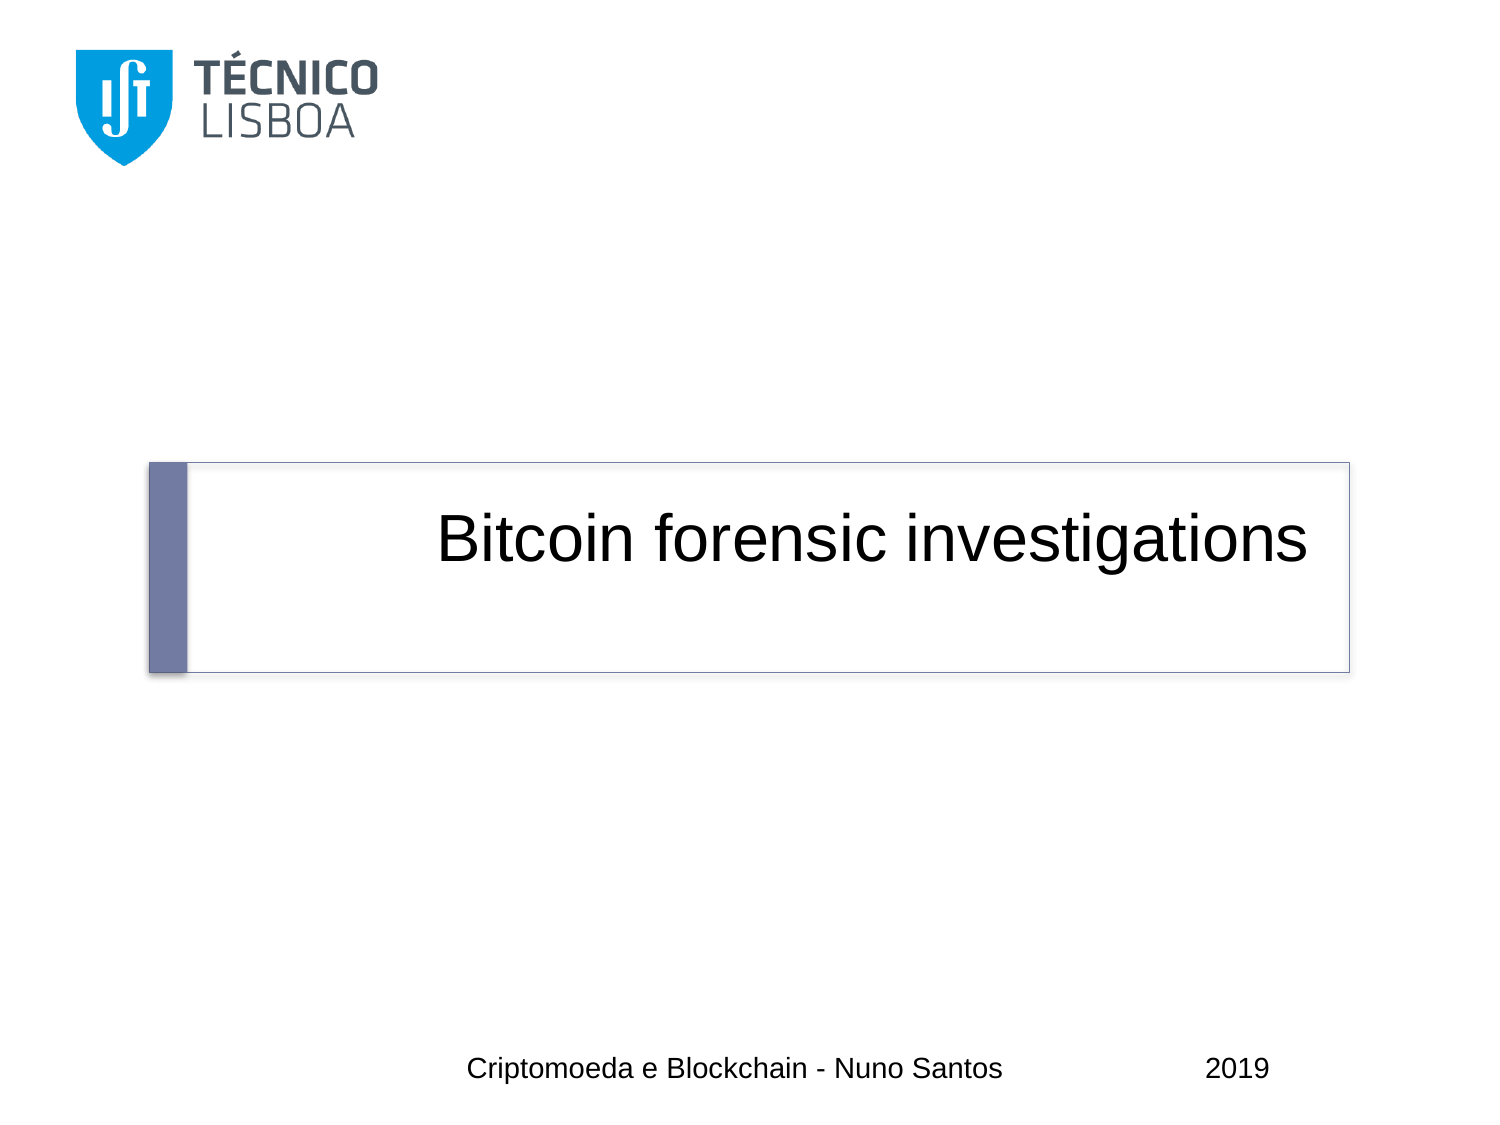

# Bitcoin forensic investigations
Criptomoeda e Blockchain - Nuno Santos
2019